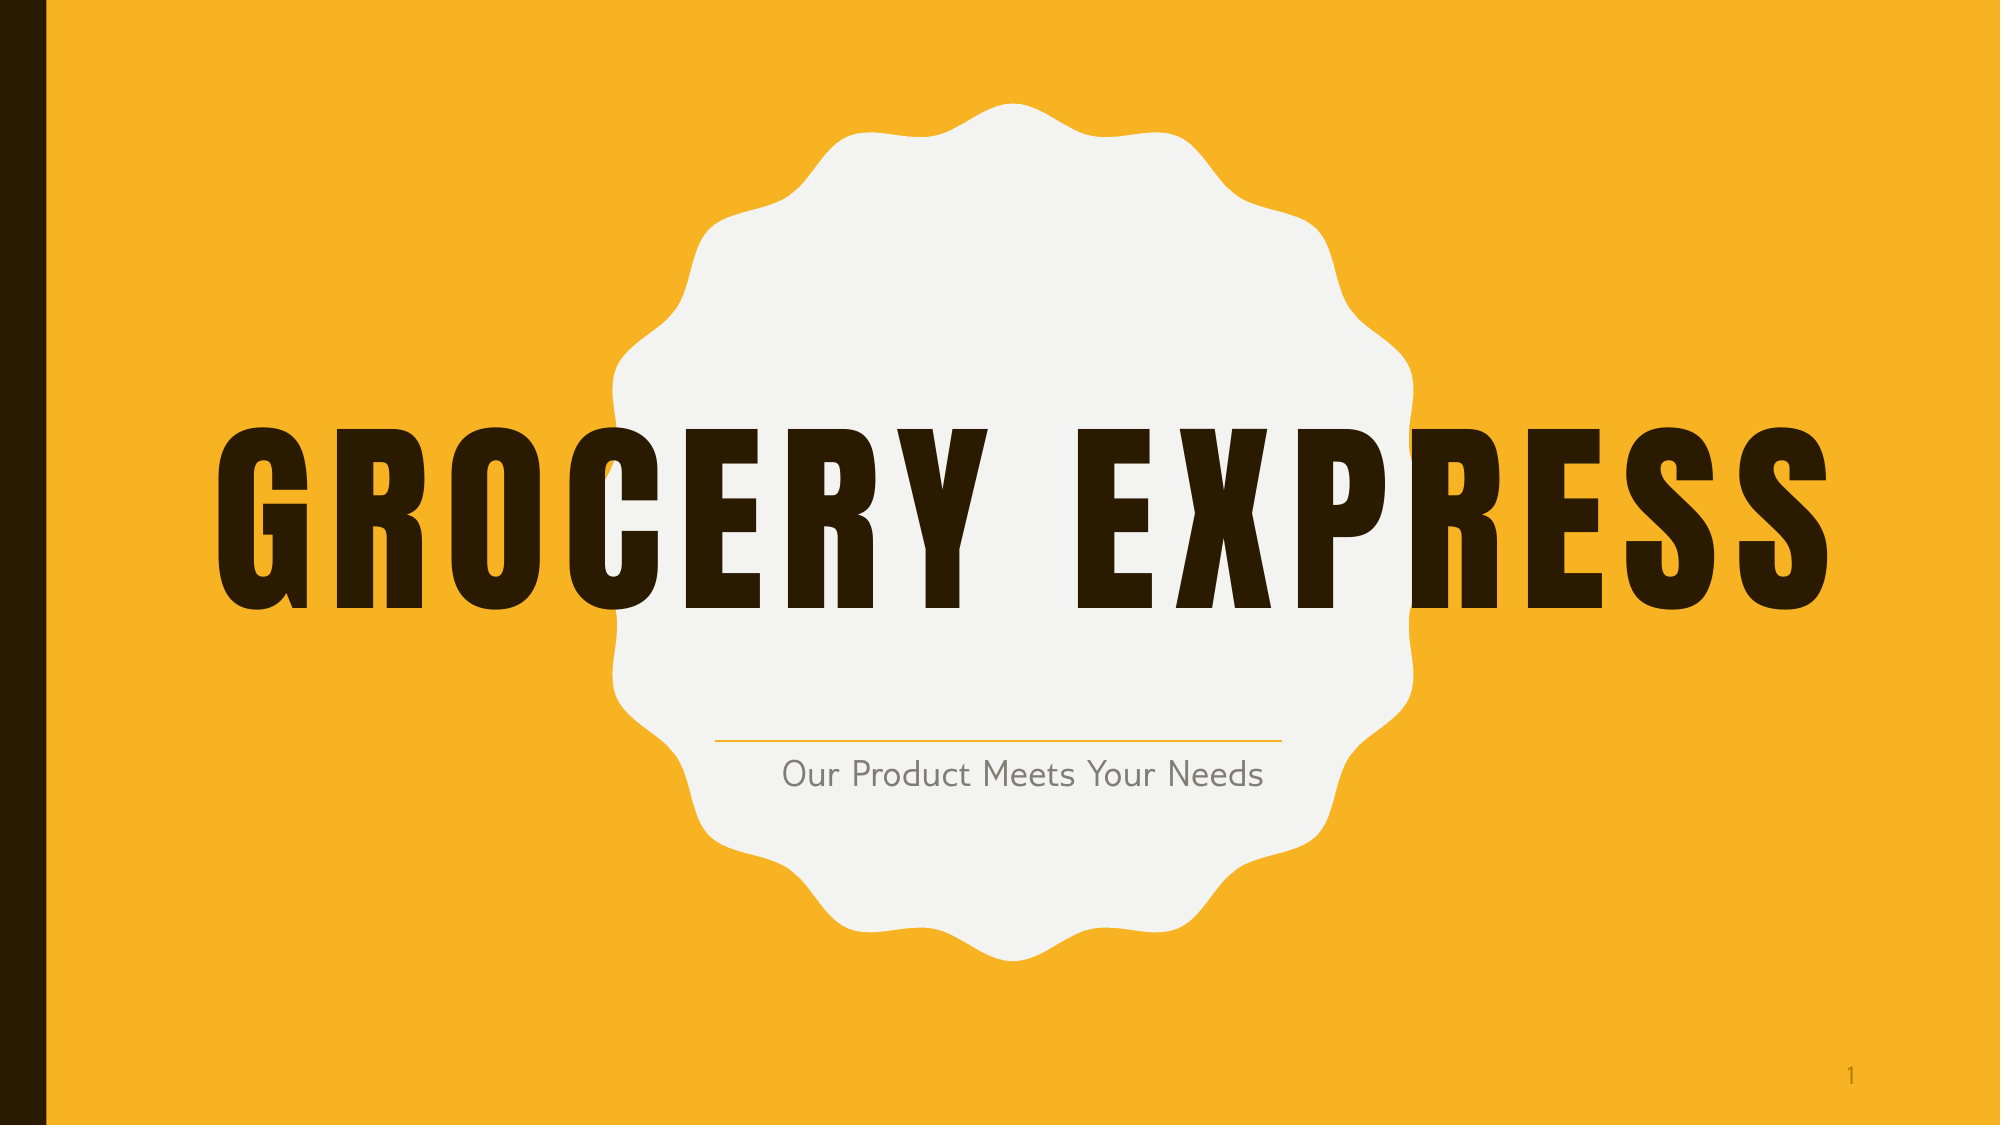

# GROCERY EXPRESS
Our Product Meets Your Needs

1